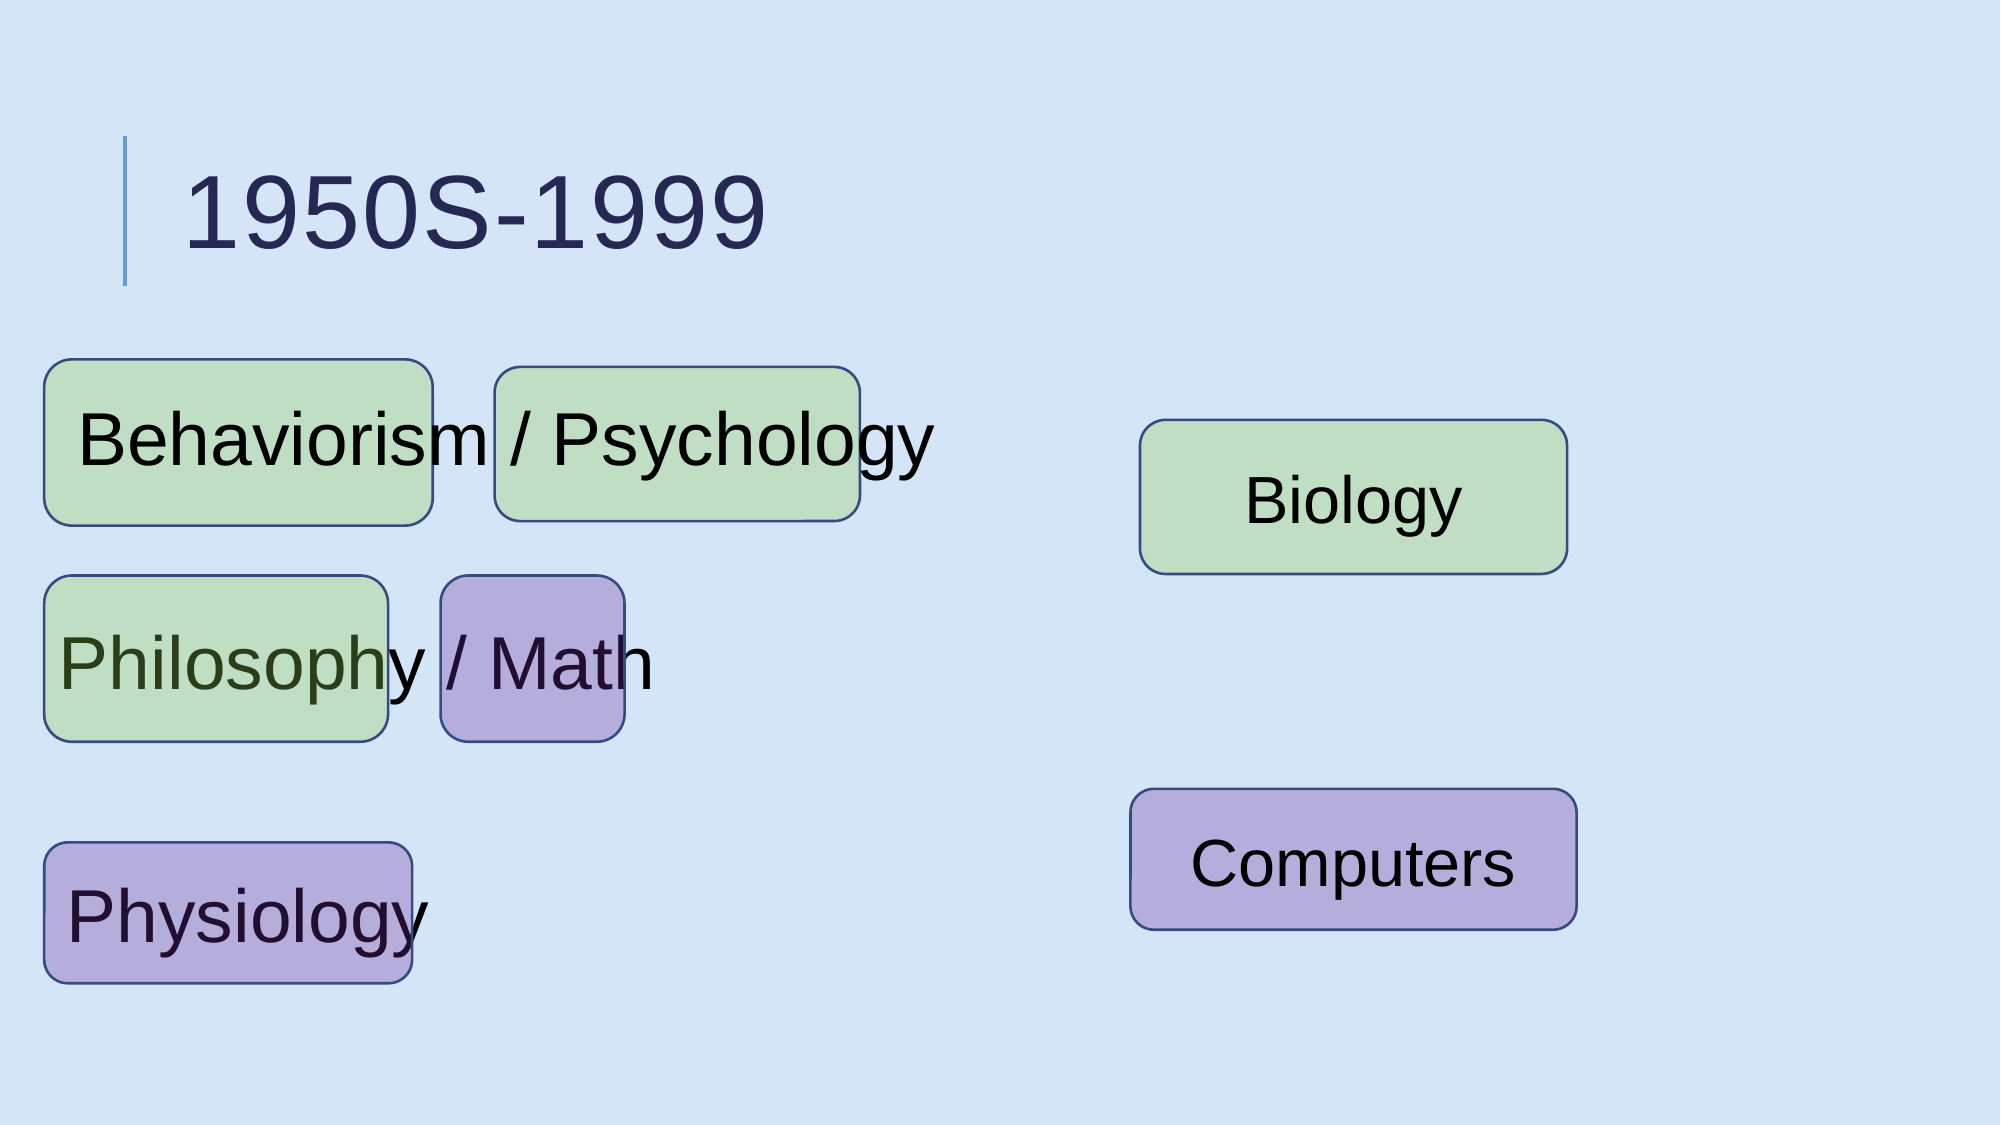

# 1950s-1999

Behaviorism / Psychology
Biology

Philosophy / Math
Computers

Physiology